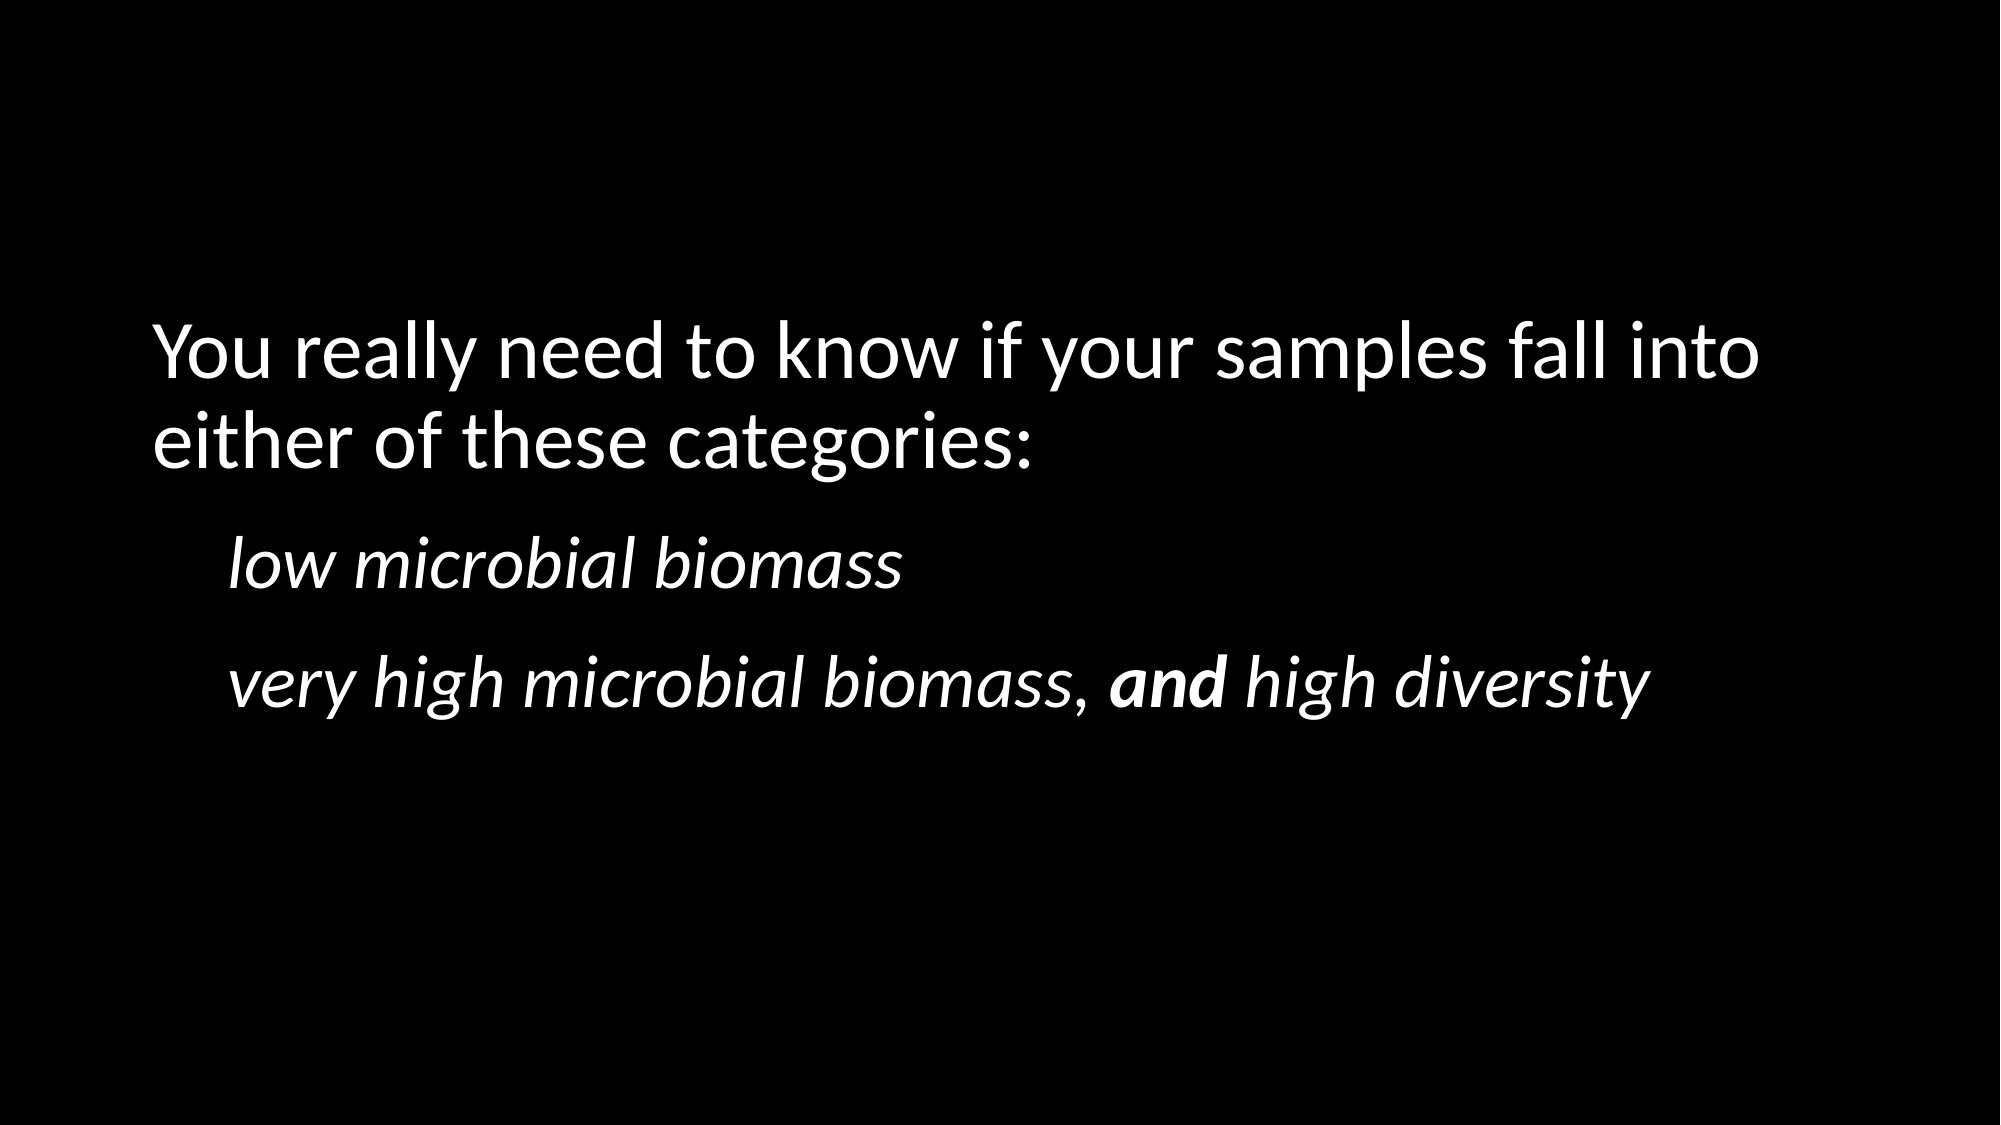

#
You really need to know if your samples fall into either of these categories:
low microbial biomass
very high microbial biomass, and high diversity